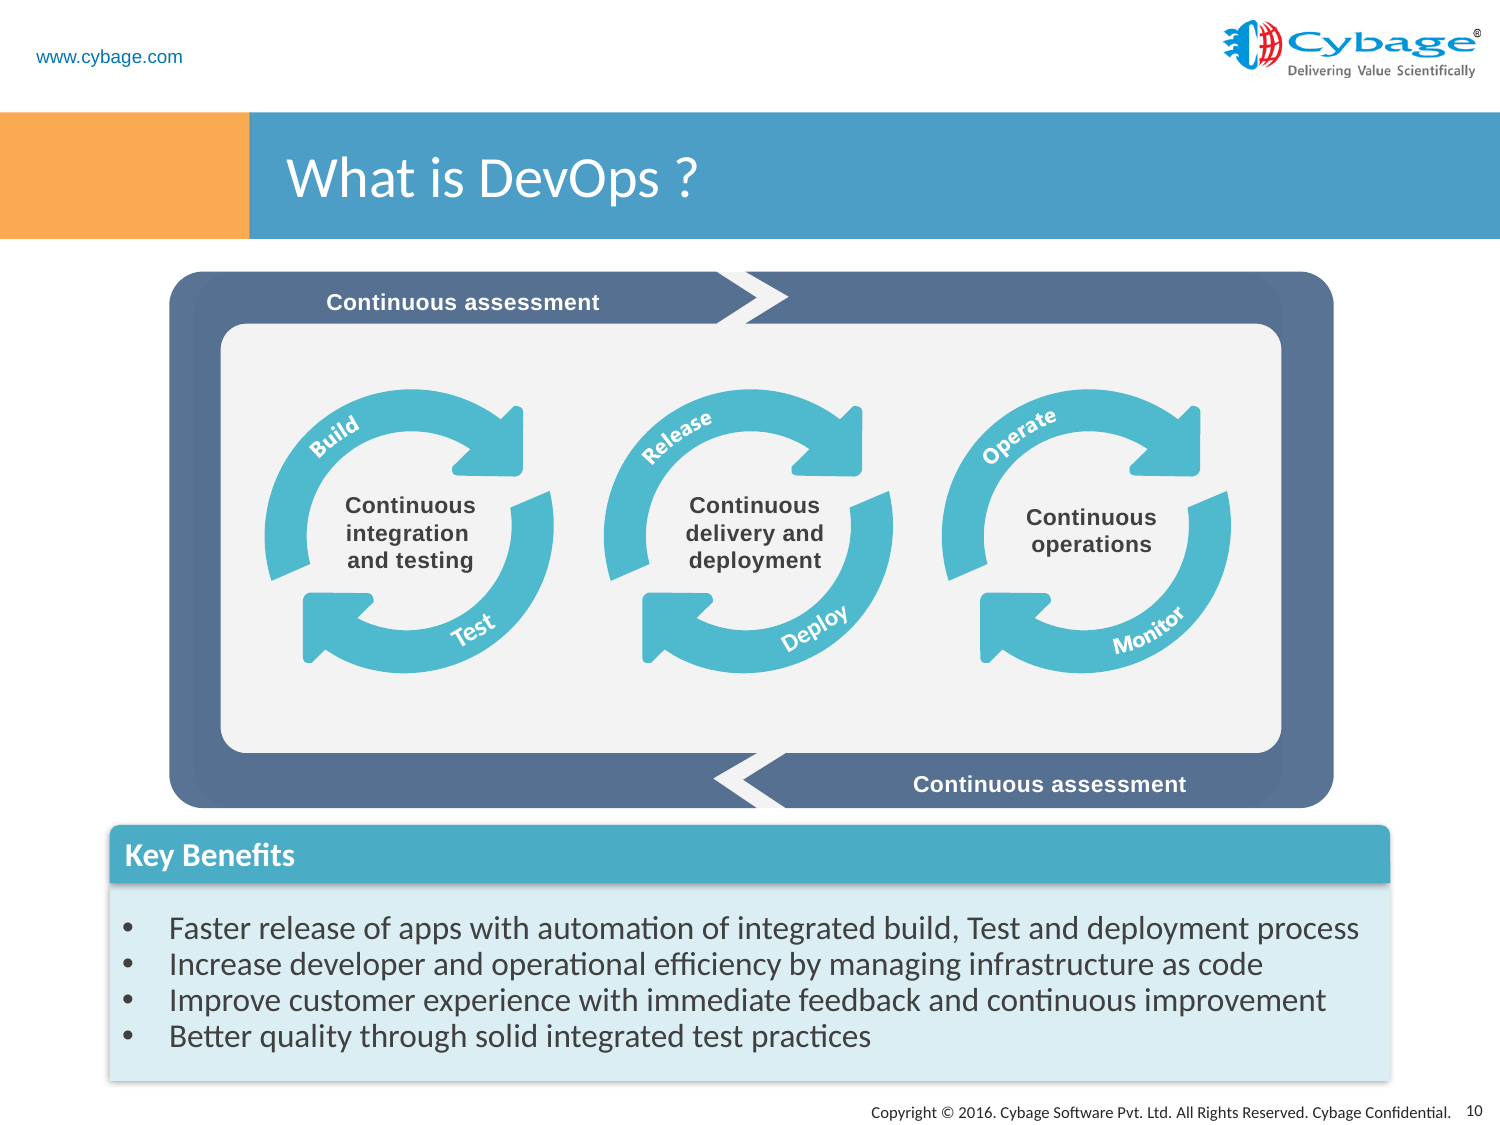

# What is DevOps ?

Continuous assessment

Continuous integration
and testing
Continuous delivery and
deployment

Continuous operations
Deploy
Test

Continuous assessment
Key Benefits
Faster release of apps with automation of integrated build, Test and deployment process
Increase developer and operational efficiency by managing infrastructure as code
Improve customer experience with immediate feedback and continuous improvement
Better quality through solid integrated test practices